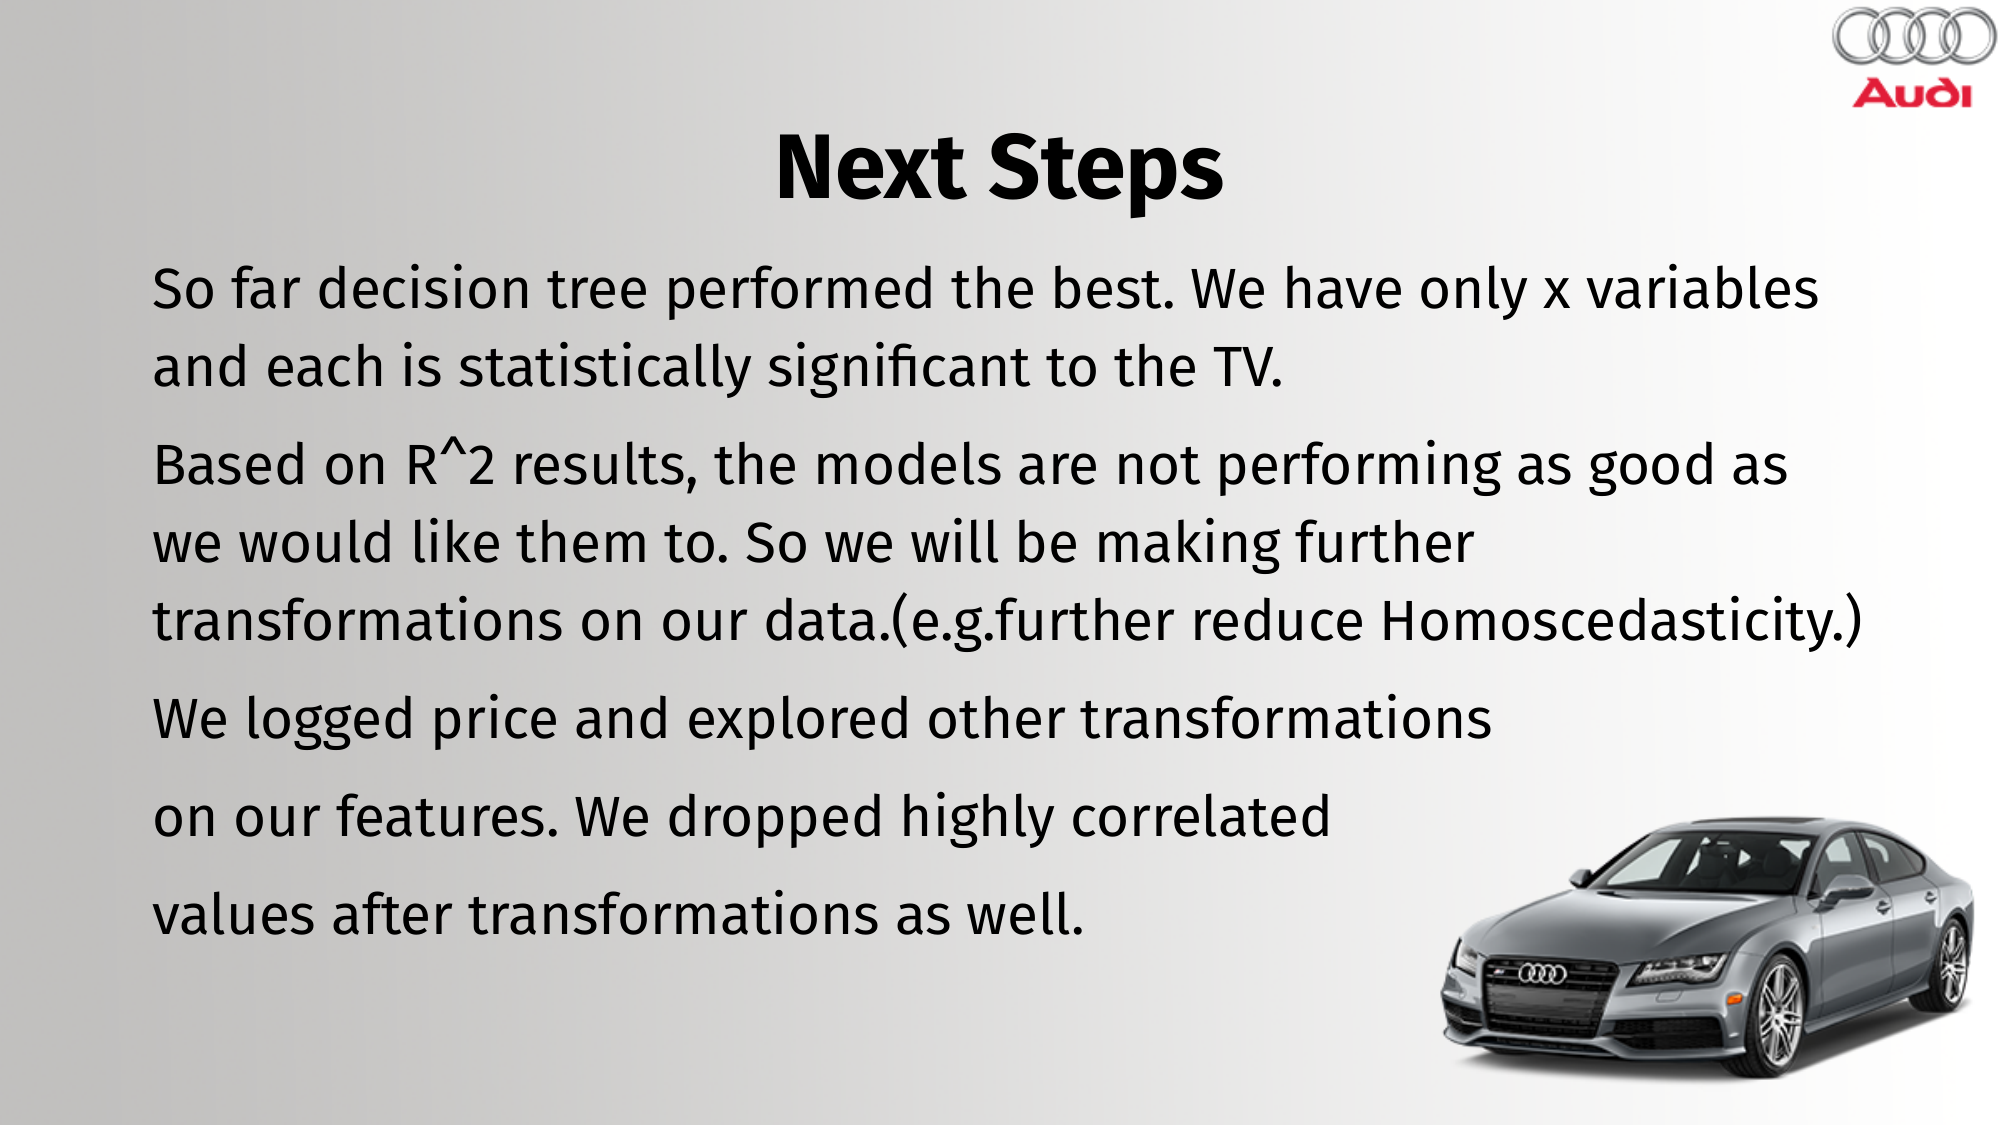

# Next Steps
So far decision tree performed the best. We have only x variables and each is statistically significant to the TV.
Based on R^2 results, the models are not performing as good as we would like them to. So we will be making further transformations on our data.(e.g.further reduce Homoscedasticity.)
We logged price and explored other transformations
on our features. We dropped highly correlated
values after transformations as well.